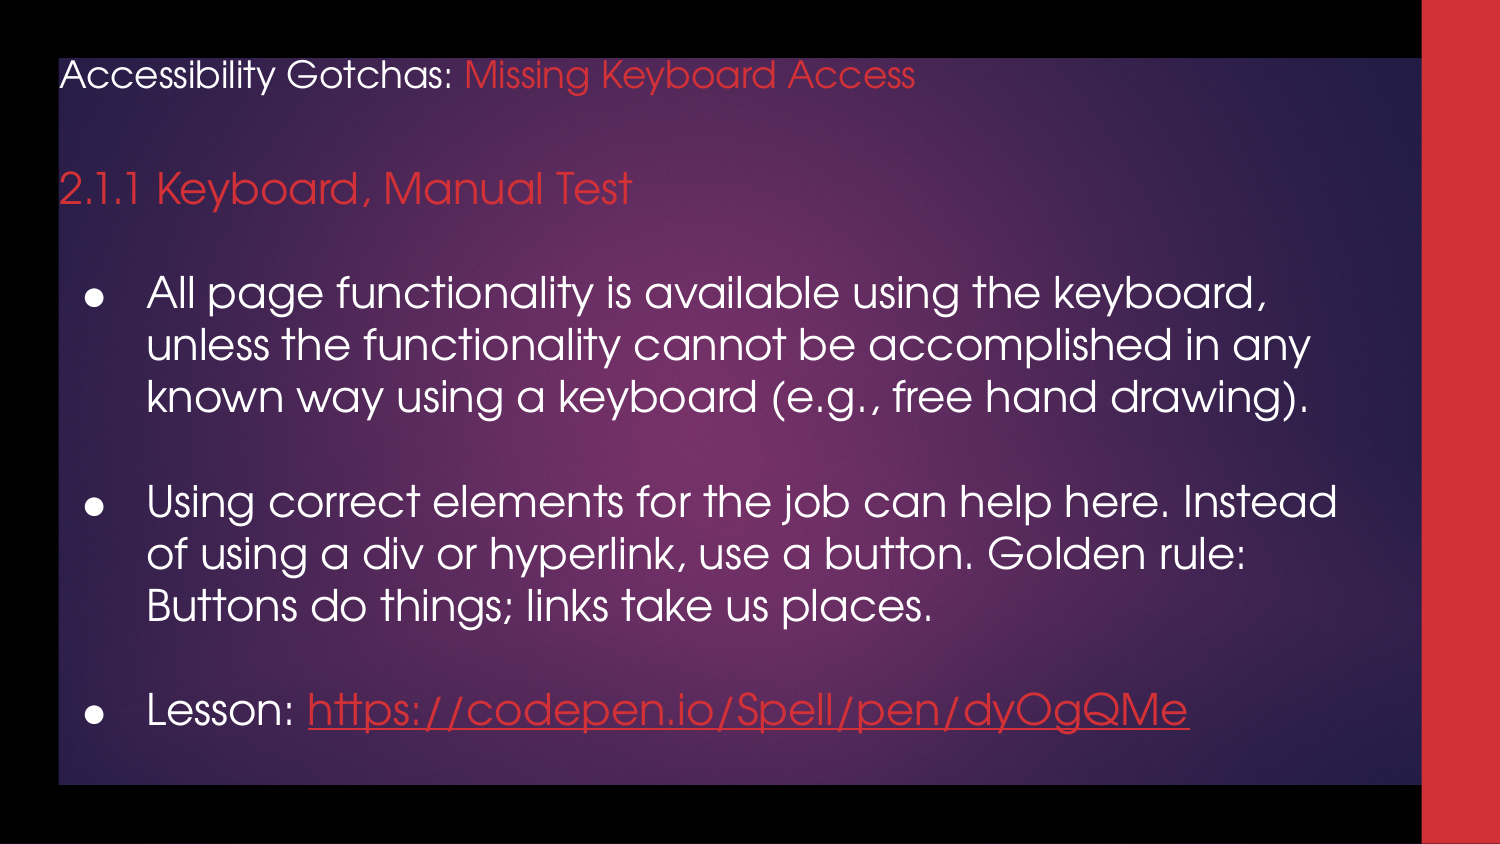

# Accessibility Gotchas: Missing Keyboard Access
2.1.1 Keyboard, Manual Test

All page functionality is available using the keyboard, unless the functionality cannot be accomplished in any known way using a keyboard (e.g., free hand drawing).

Using correct elements for the job can help here. Instead of using a div or hyperlink, use a button. Golden rule: Buttons do things; links take us places.

Lesson: https://codepen.io/Spell/pen/dyOgQMe